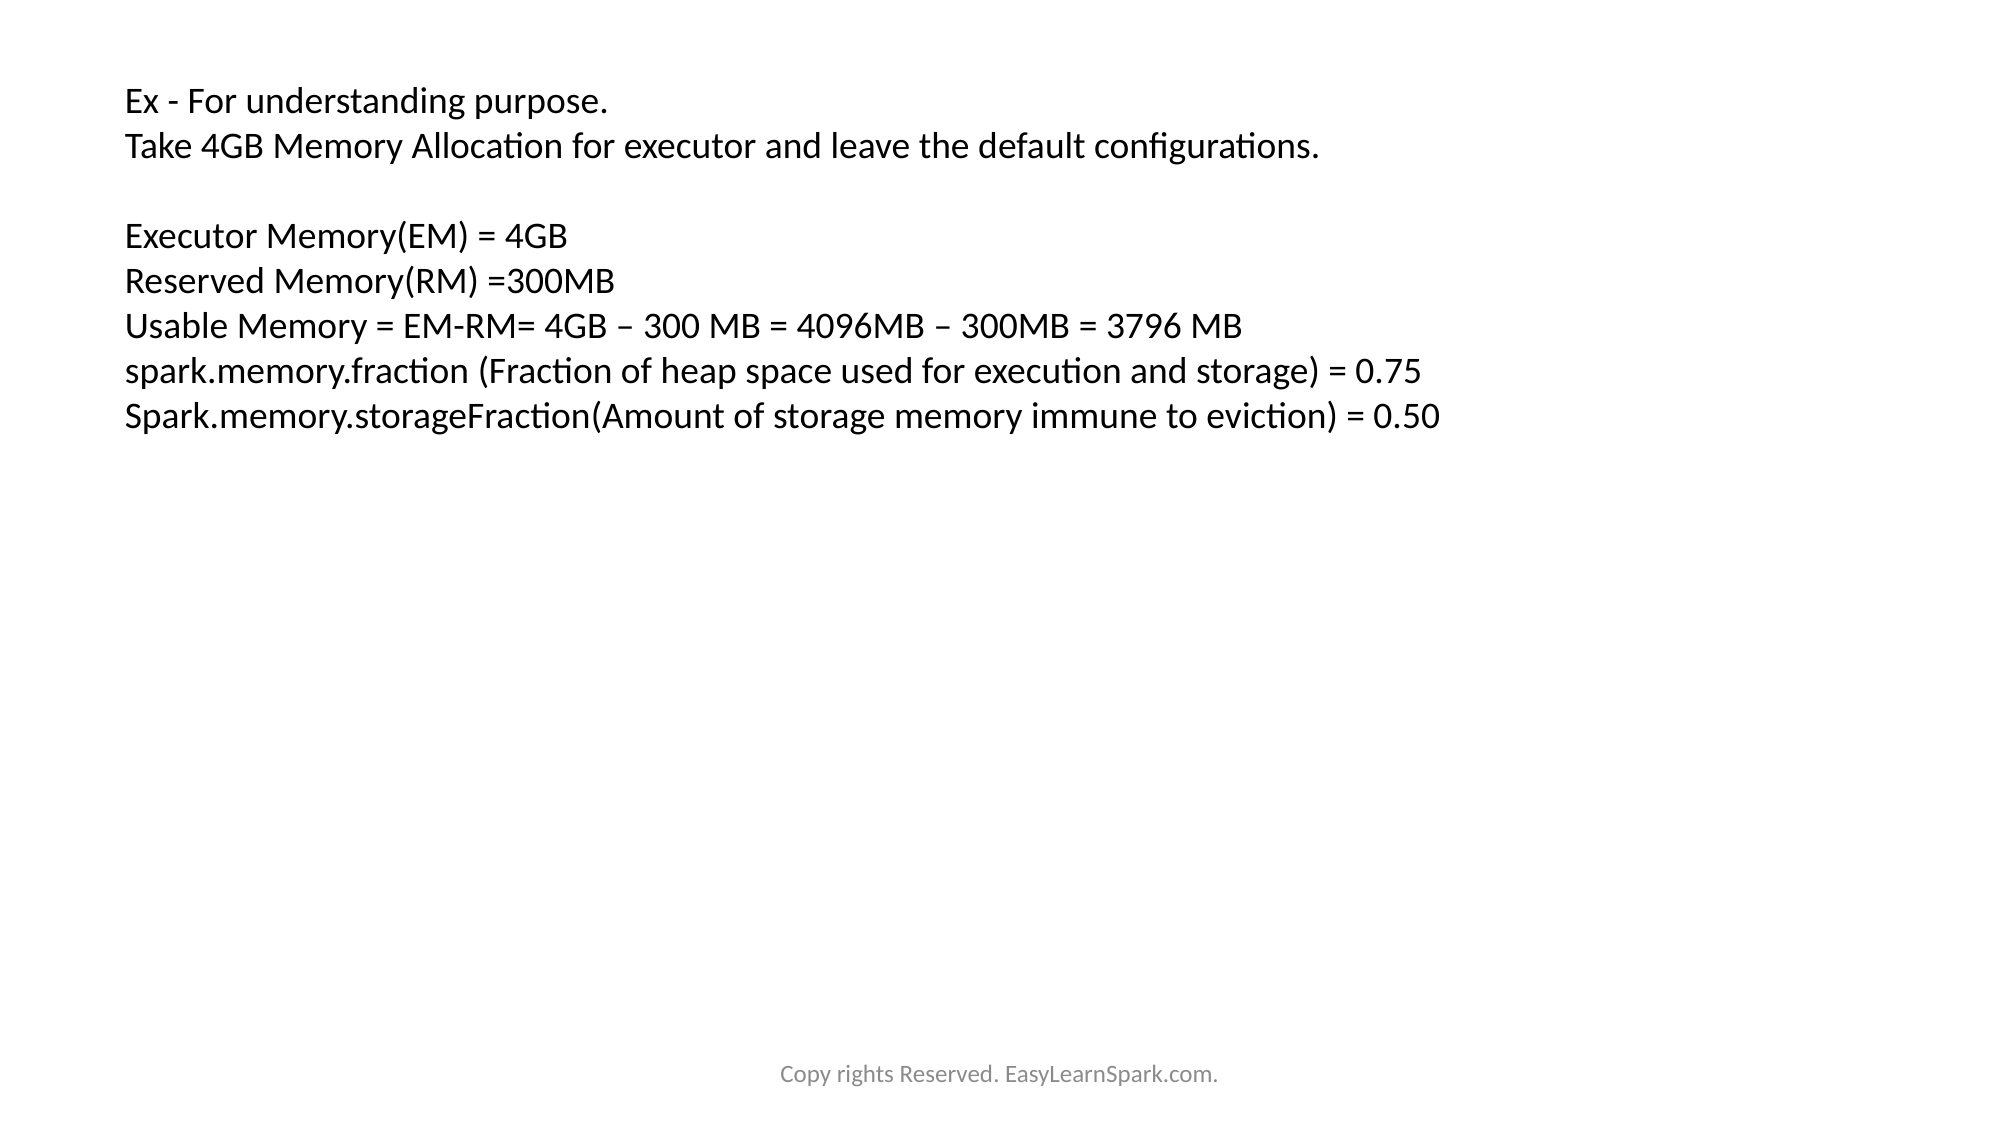

Ex - For understanding purpose.
Take 4GB Memory Allocation for executor and leave the default configurations.

Executor Memory(EM) = 4GB
Reserved Memory(RM) =300MB
Usable Memory = EM-RM= 4GB – 300 MB = 4096MB – 300MB = 3796 MB
spark.memory.fraction (Fraction of heap space used for execution and storage) = 0.75
Spark.memory.storageFraction(Amount of storage memory immune to eviction) = 0.50

Copy rights Reserved. EasyLearnSpark.com.